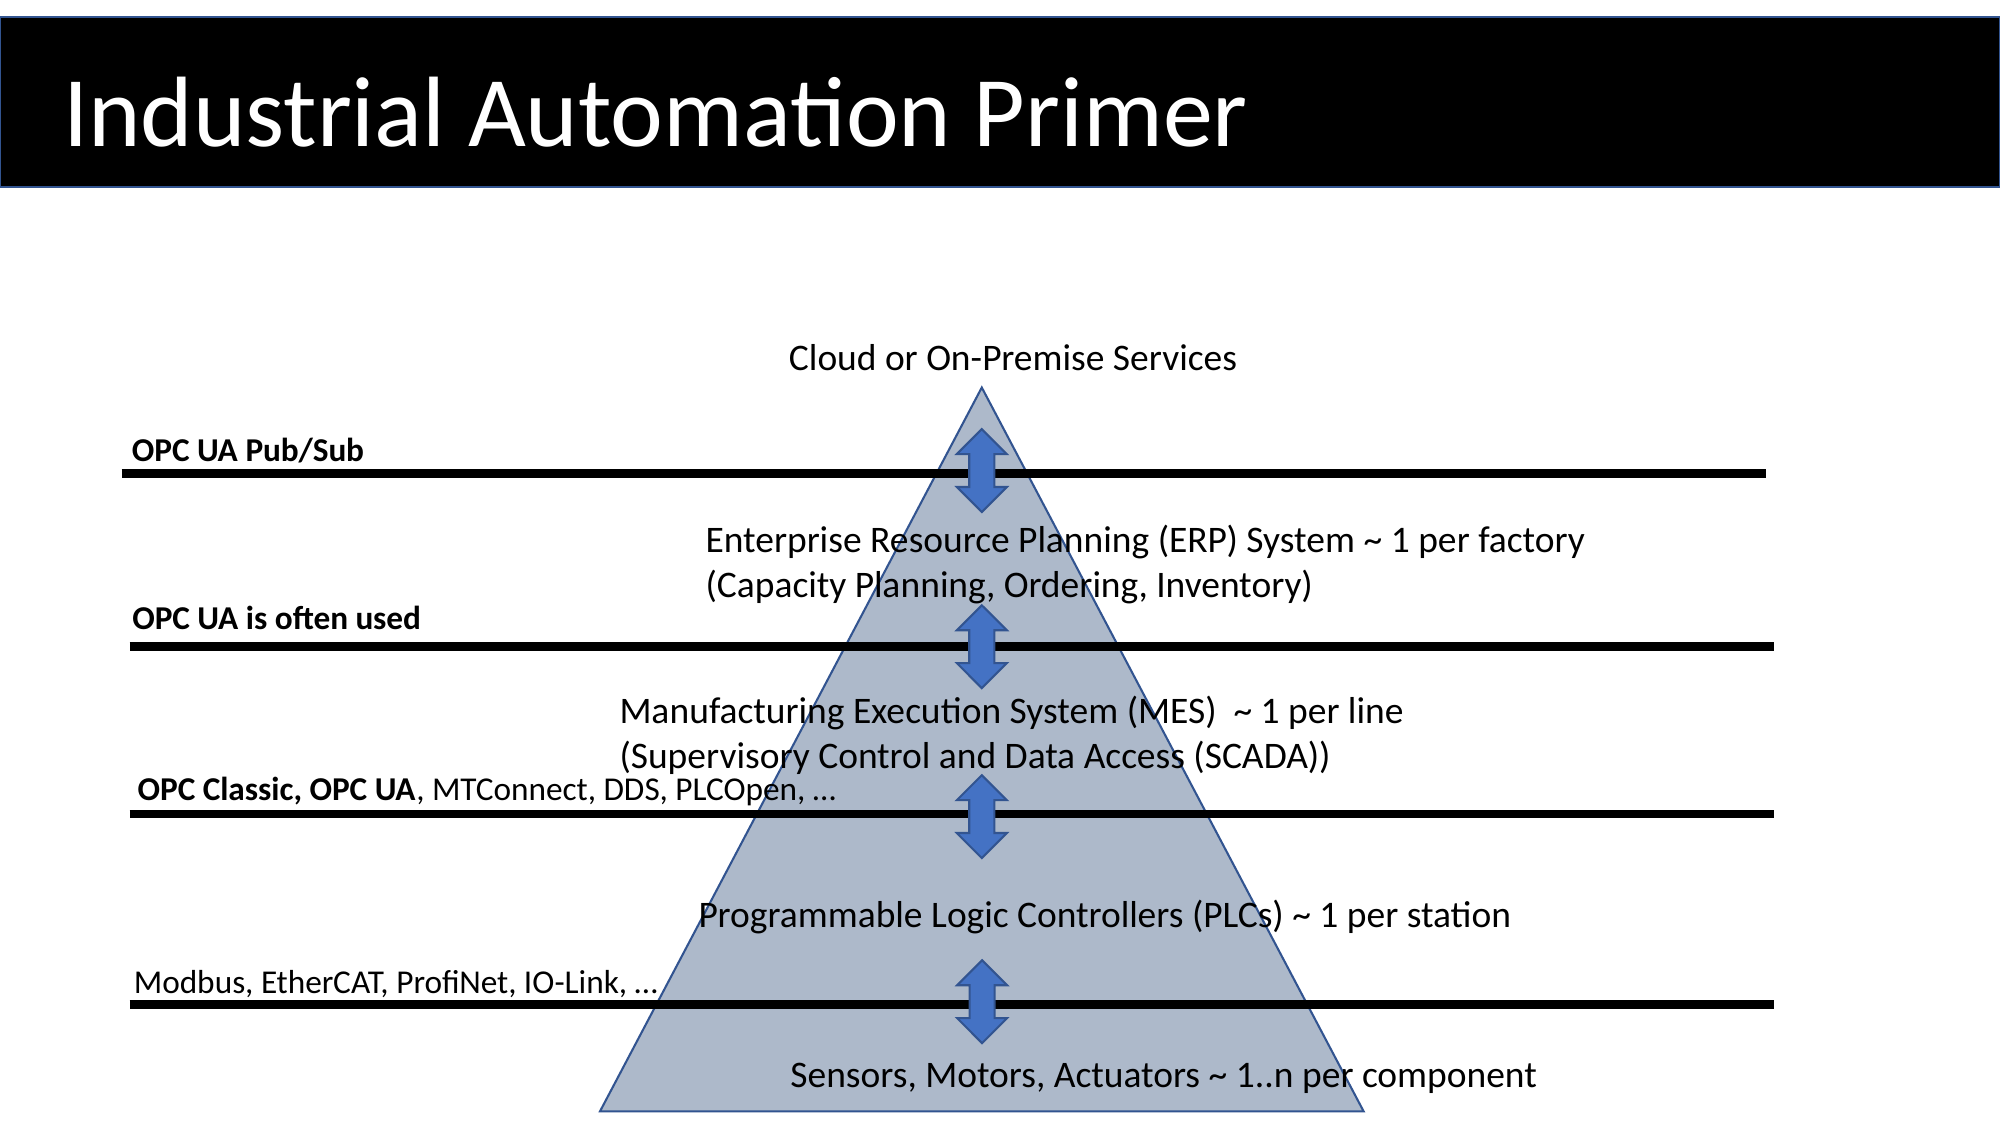

Industrial Automation Primer
Cloud or On-Premise Services

OPC UA Pub/Sub

Enterprise Resource Planning (ERP) System ~ 1 per factory
(Capacity Planning, Ordering, Inventory)

OPC UA is often used

Manufacturing Execution System (MES)  ~ 1 per line
(Supervisory Control and Data Access (SCADA))
OPC Classic, OPC UA, MTConnect, DDS, PLCOpen, …

Programmable Logic Controllers (PLCs) ~ 1 per station
Modbus, EtherCAT, ProfiNet, IO-Link, …

Sensors, Motors, Actuators ~ 1..n per component